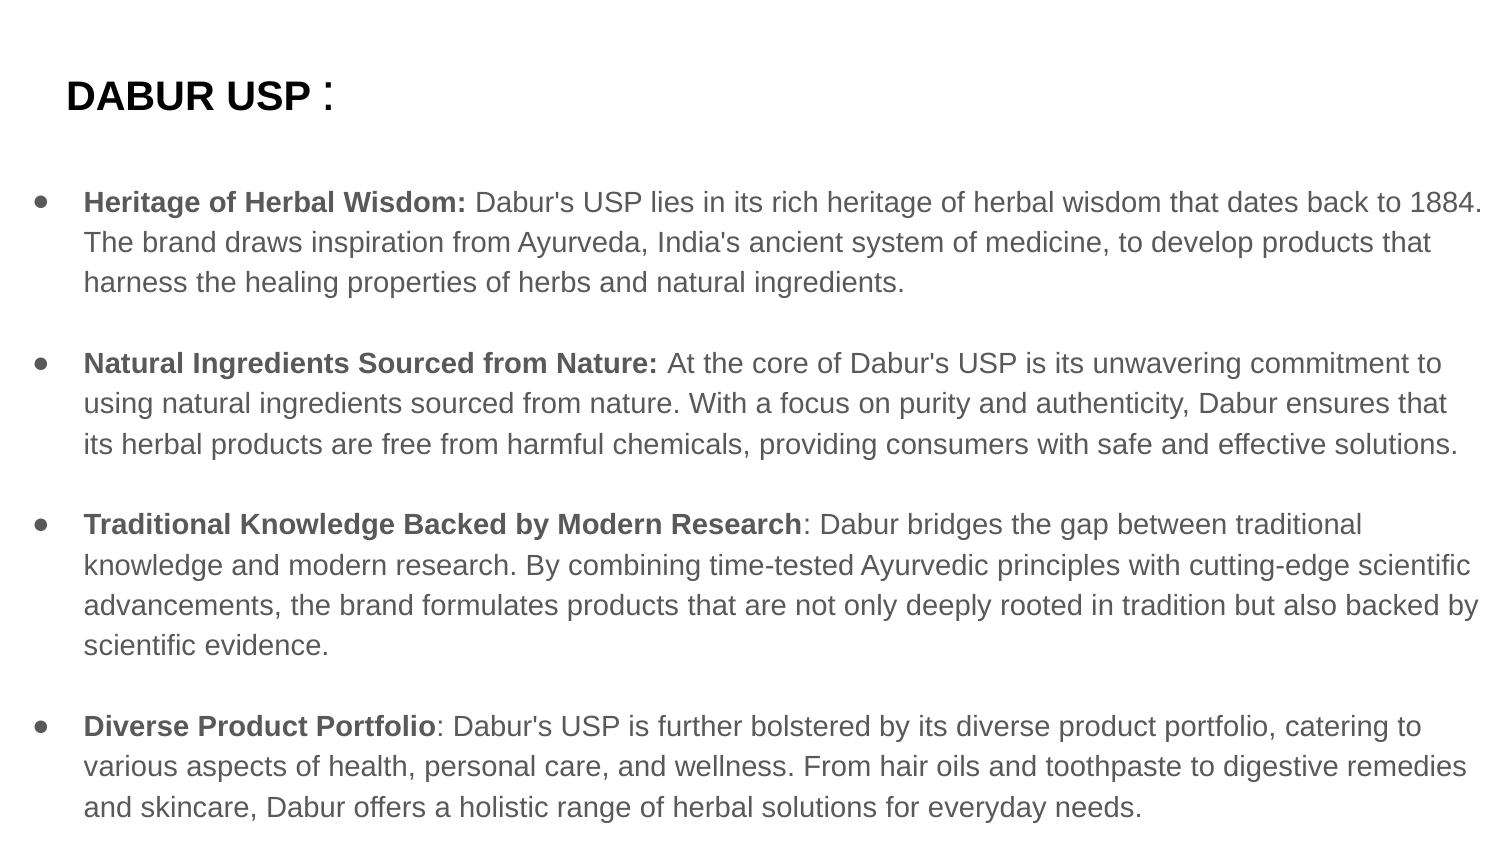

# DABUR USP :

Heritage of Herbal Wisdom: Dabur's USP lies in its rich heritage of herbal wisdom that dates back to 1884. The brand draws inspiration from Ayurveda, India's ancient system of medicine, to develop products that harness the healing properties of herbs and natural ingredients.

Natural Ingredients Sourced from Nature: At the core of Dabur's USP is its unwavering commitment to using natural ingredients sourced from nature. With a focus on purity and authenticity, Dabur ensures that its herbal products are free from harmful chemicals, providing consumers with safe and effective solutions.

Traditional Knowledge Backed by Modern Research: Dabur bridges the gap between traditional knowledge and modern research. By combining time-tested Ayurvedic principles with cutting-edge scientific advancements, the brand formulates products that are not only deeply rooted in tradition but also backed by scientific evidence.

Diverse Product Portfolio: Dabur's USP is further bolstered by its diverse product portfolio, catering to various aspects of health, personal care, and wellness. From hair oils and toothpaste to digestive remedies and skincare, Dabur offers a holistic range of herbal solutions for everyday needs.